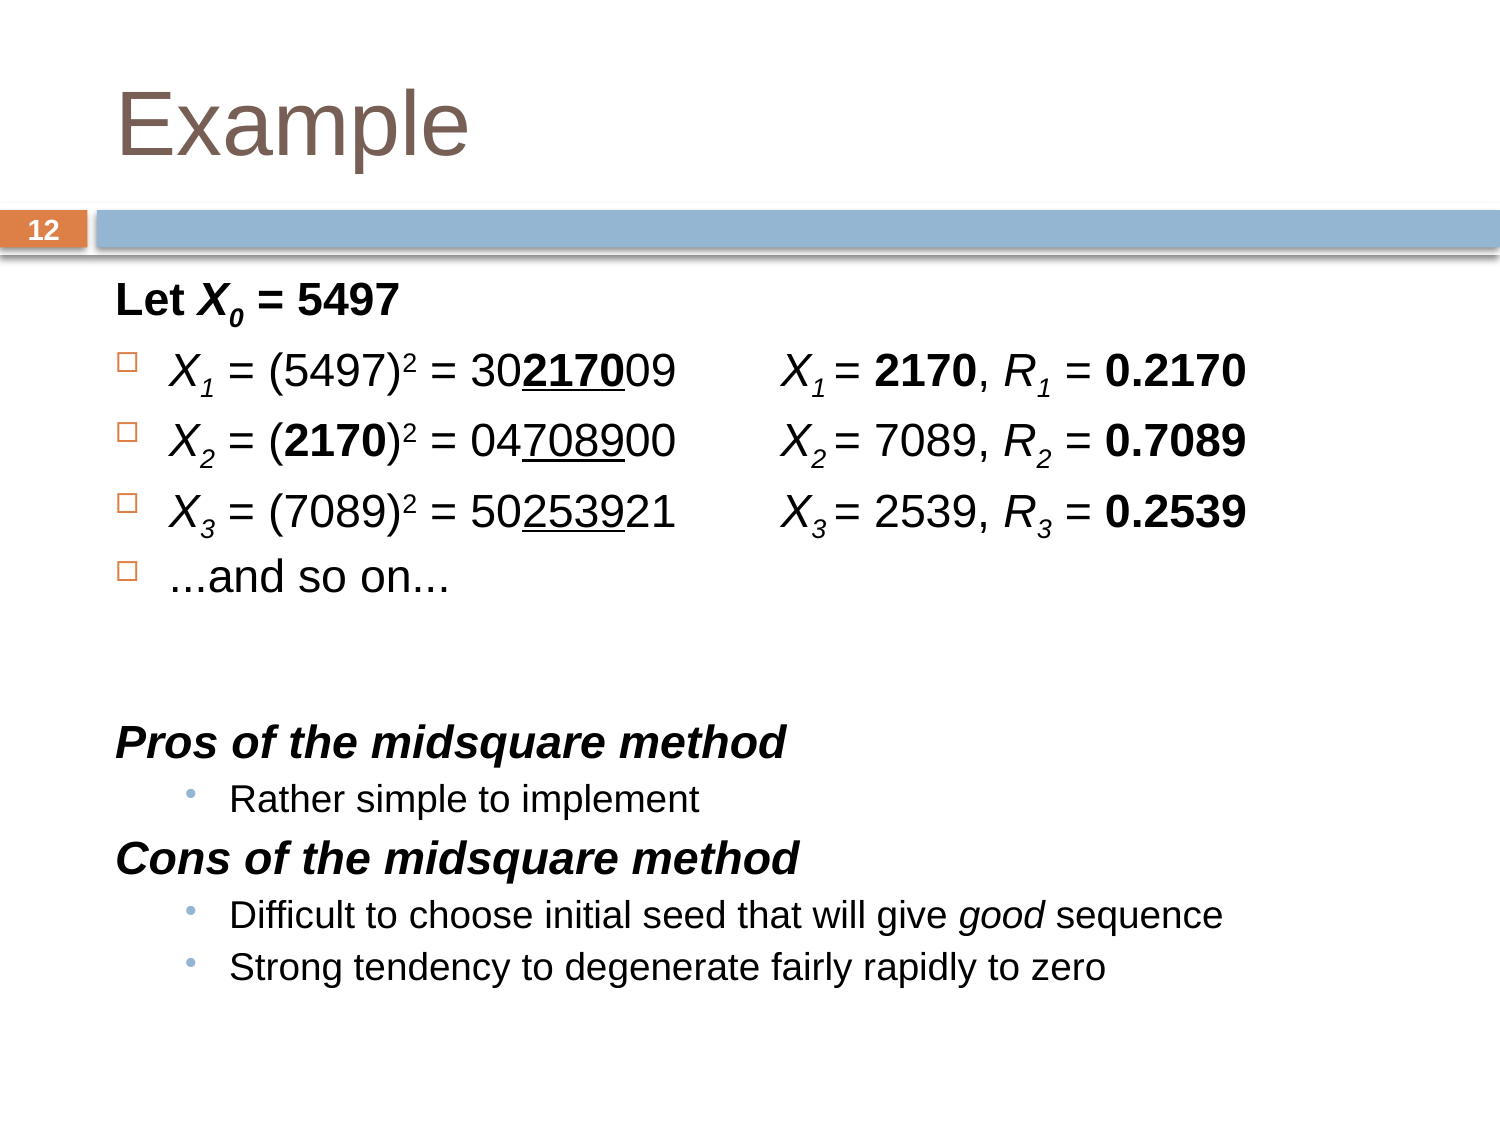

# Example
12
Let X0 = 5497
X1 = (5497)2 = 30217009        X1 = 2170, R1 = 0.2170
X2 = (2170)2 = 04708900        X2 = 7089, R2 = 0.7089
X3 = (7089)2 = 50253921        X3 = 2539, R3 = 0.2539
...and so on...

Pros of the midsquare method
Rather simple to implement
Cons of the midsquare method
Difficult to choose initial seed that will give good sequence
Strong tendency to degenerate fairly rapidly to zero